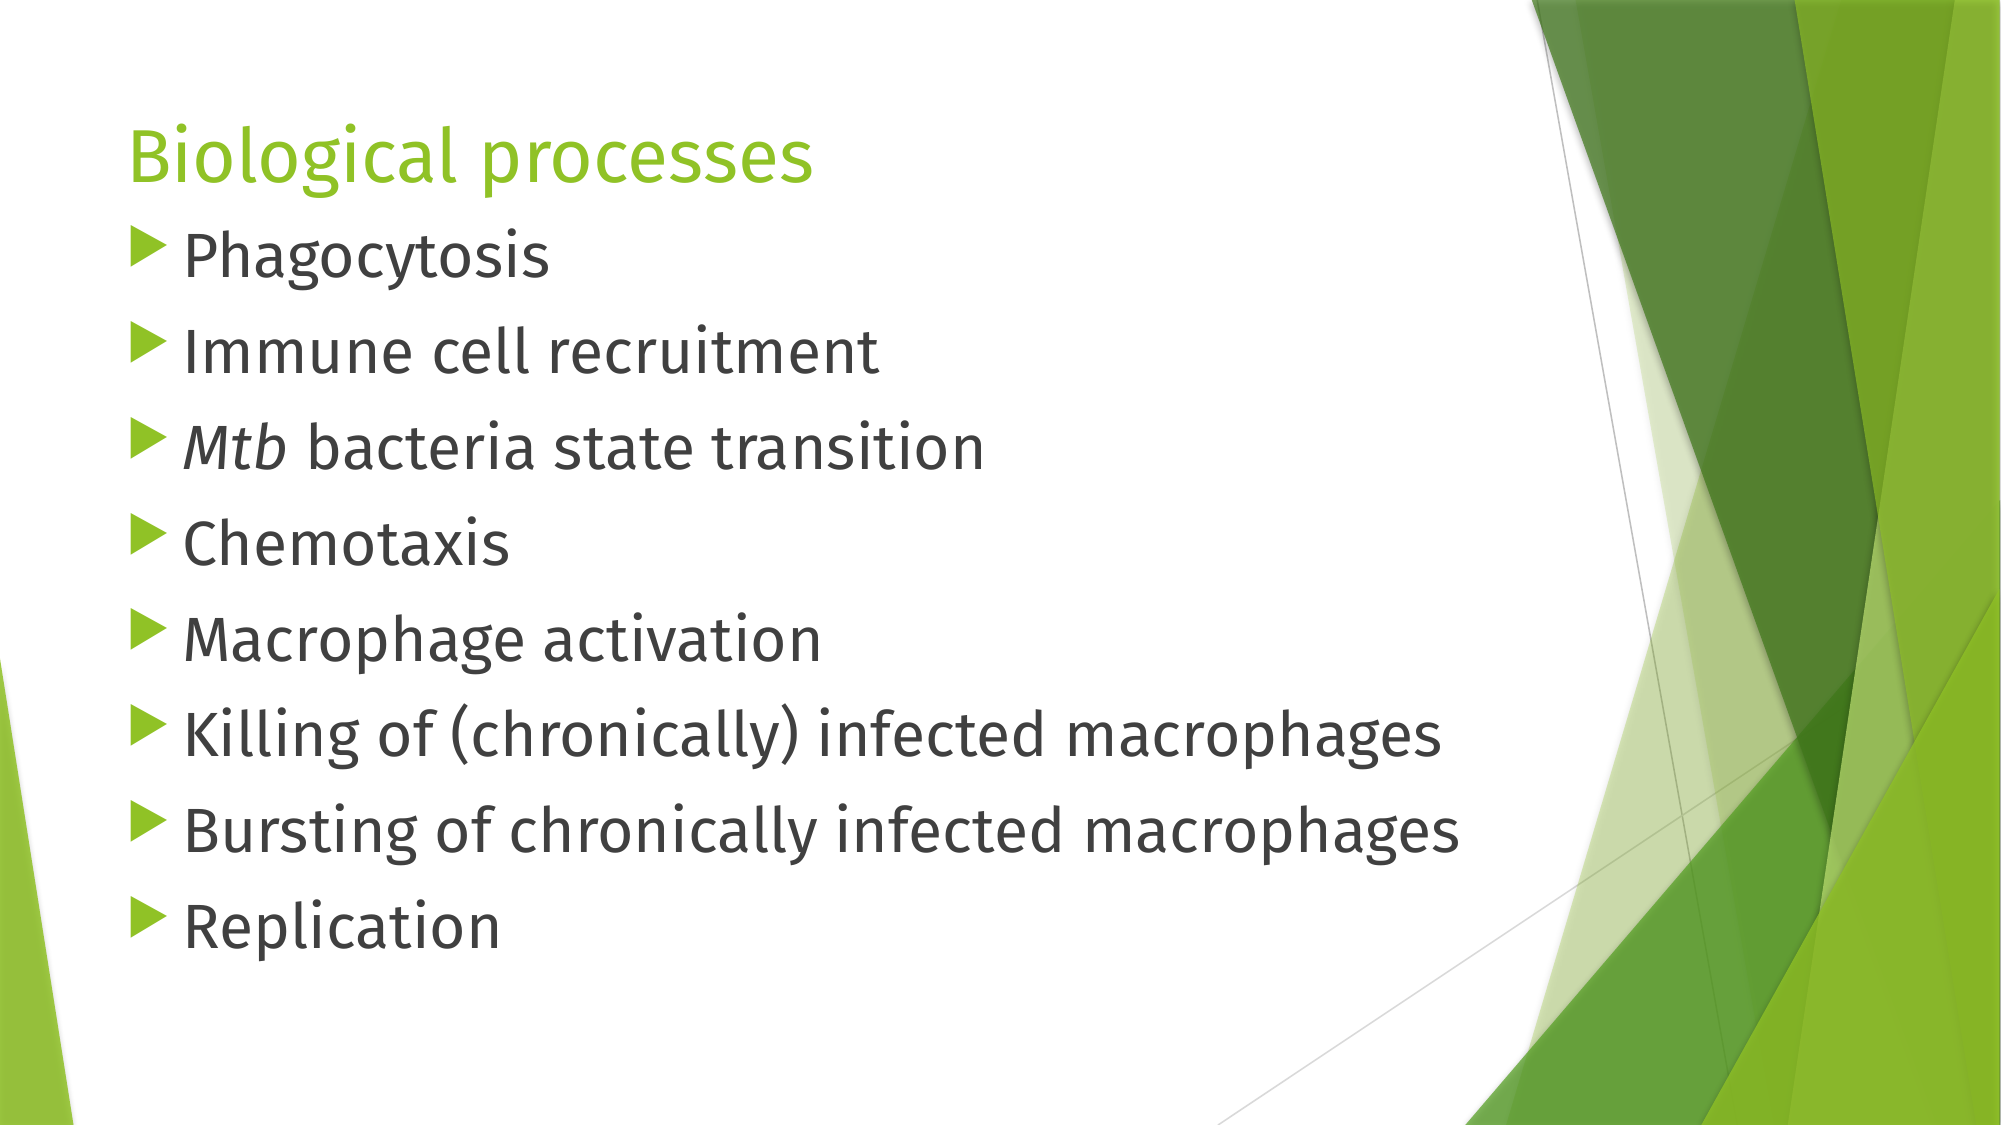

# Biological processes
Phagocytosis
Immune cell recruitment
Mtb bacteria state transition
Chemotaxis
Macrophage activation
Killing of (chronically) infected macrophages
Bursting of chronically infected macrophages
Replication